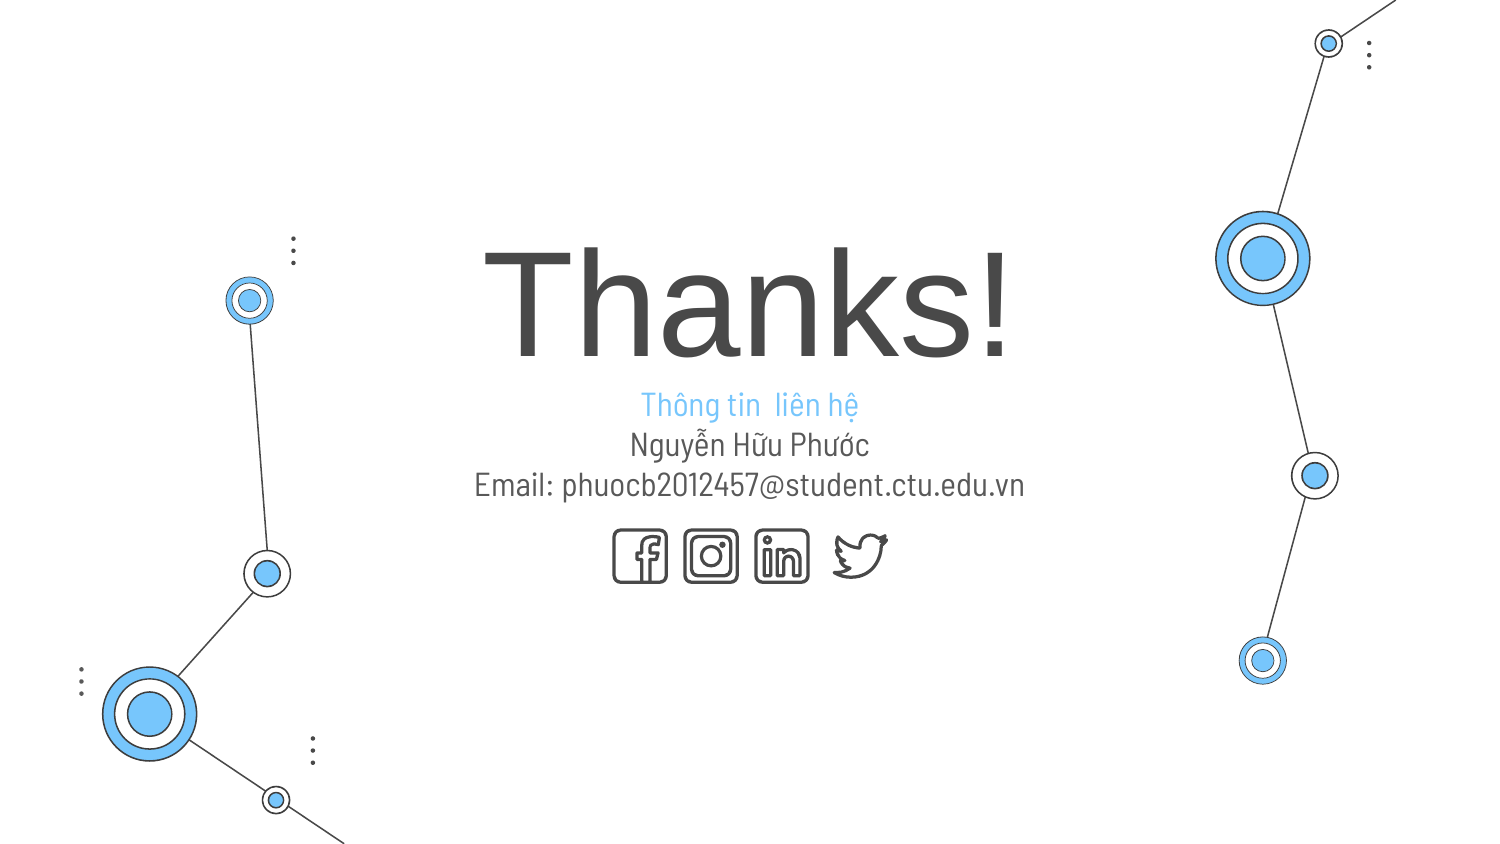

# Thanks!
Thông tin  liên hệ
Nguyễn Hữu Phước
Email: phuocb2012457@student.ctu.edu.vn